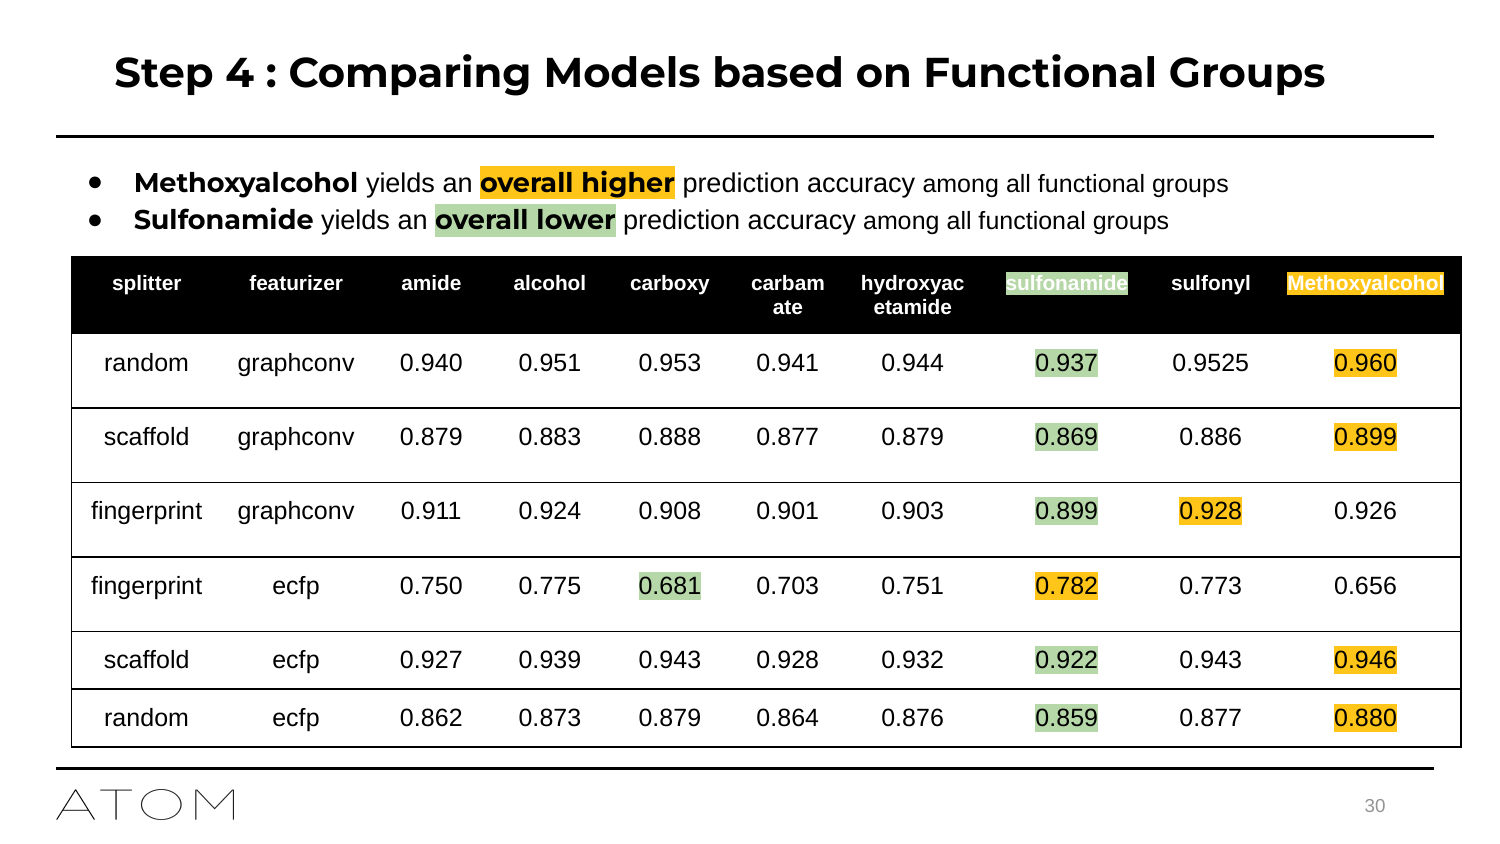

# Step 4 : Comparing Models based on Functional Groups
Methoxyalcohol yields an overall higher prediction accuracy among all functional groups
Sulfonamide yields an overall lower prediction accuracy among all functional groups

| splitter | featurizer | amide | alcohol | carboxy | carbamate | hydroxyacetamide | sulfonamide | sulfonyl | Methoxyalcohol |
| --- | --- | --- | --- | --- | --- | --- | --- | --- | --- |
| random | graphconv | 0.940 | 0.951 | 0.953 | 0.941 | 0.944 | 0.937 | 0.9525 | 0.960 |
| scaffold | graphconv | 0.879 | 0.883 | 0.888 | 0.877 | 0.879 | 0.869 | 0.886 | 0.899 |
| fingerprint | graphconv | 0.911 | 0.924 | 0.908 | 0.901 | 0.903 | 0.899 | 0.928 | 0.926 |
| fingerprint | ecfp | 0.750 | 0.775 | 0.681 | 0.703 | 0.751 | 0.782 | 0.773 | 0.656 |
| scaffold | ecfp | 0.927 | 0.939 | 0.943 | 0.928 | 0.932 | 0.922 | 0.943 | 0.946 |
| random | ecfp | 0.862 | 0.873 | 0.879 | 0.864 | 0.876 | 0.859 | 0.877 | 0.880 |
30